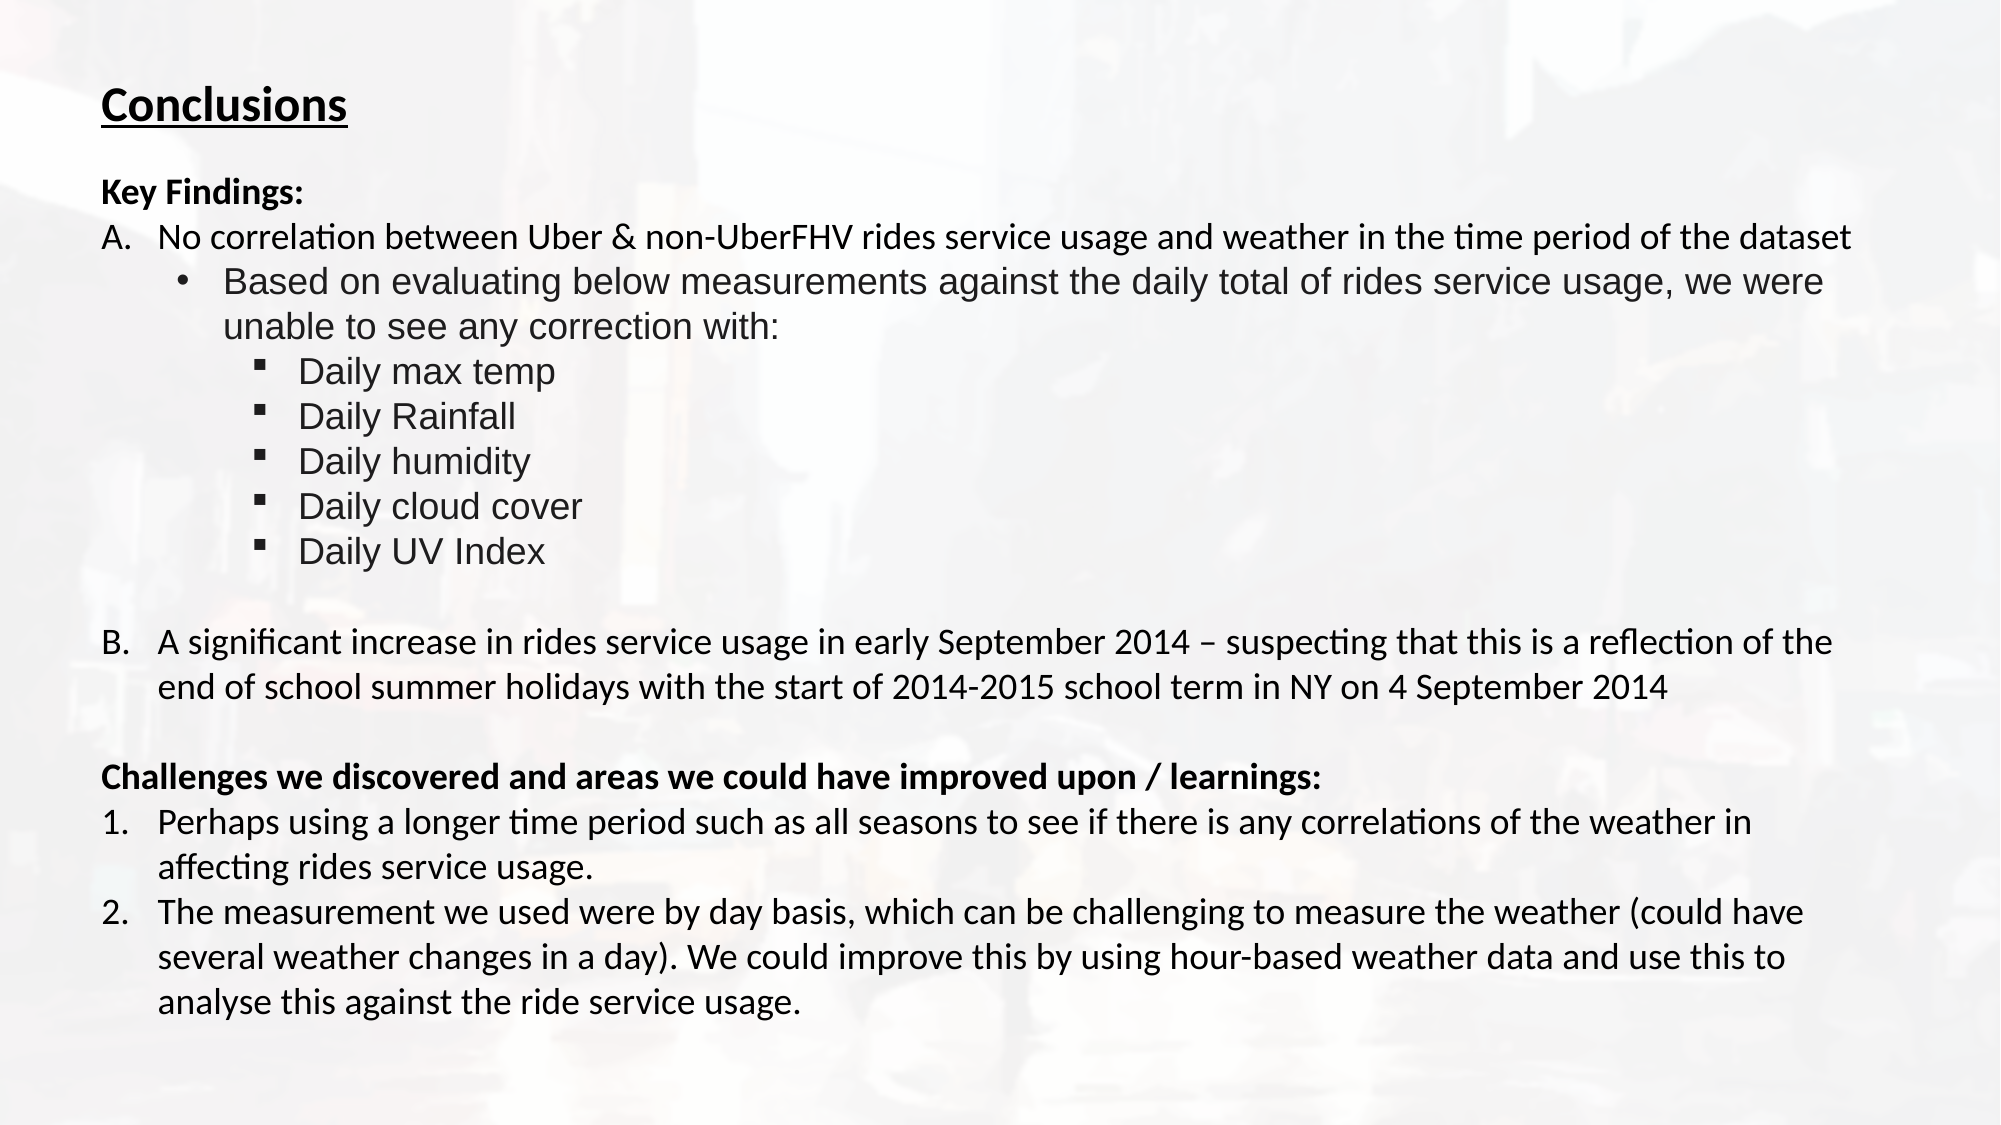

Conclusions

Key Findings:
No correlation between Uber & non-UberFHV rides service usage and weather in the time period of the dataset
Based on evaluating below measurements against the daily total of rides service usage, we were unable to see any correction with:
Daily max temp
Daily Rainfall
Daily humidity
Daily cloud cover
Daily UV Index

A significant increase in rides service usage in early September 2014 – suspecting that this is a reflection of the end of school summer holidays with the start of 2014-2015 school term in NY on 4 September 2014

Challenges we discovered and areas we could have improved upon / learnings:
Perhaps using a longer time period such as all seasons to see if there is any correlations of the weather in affecting rides service usage.
The measurement we used were by day basis, which can be challenging to measure the weather (could have several weather changes in a day). We could improve this by using hour-based weather data and use this to analyse this against the ride service usage.